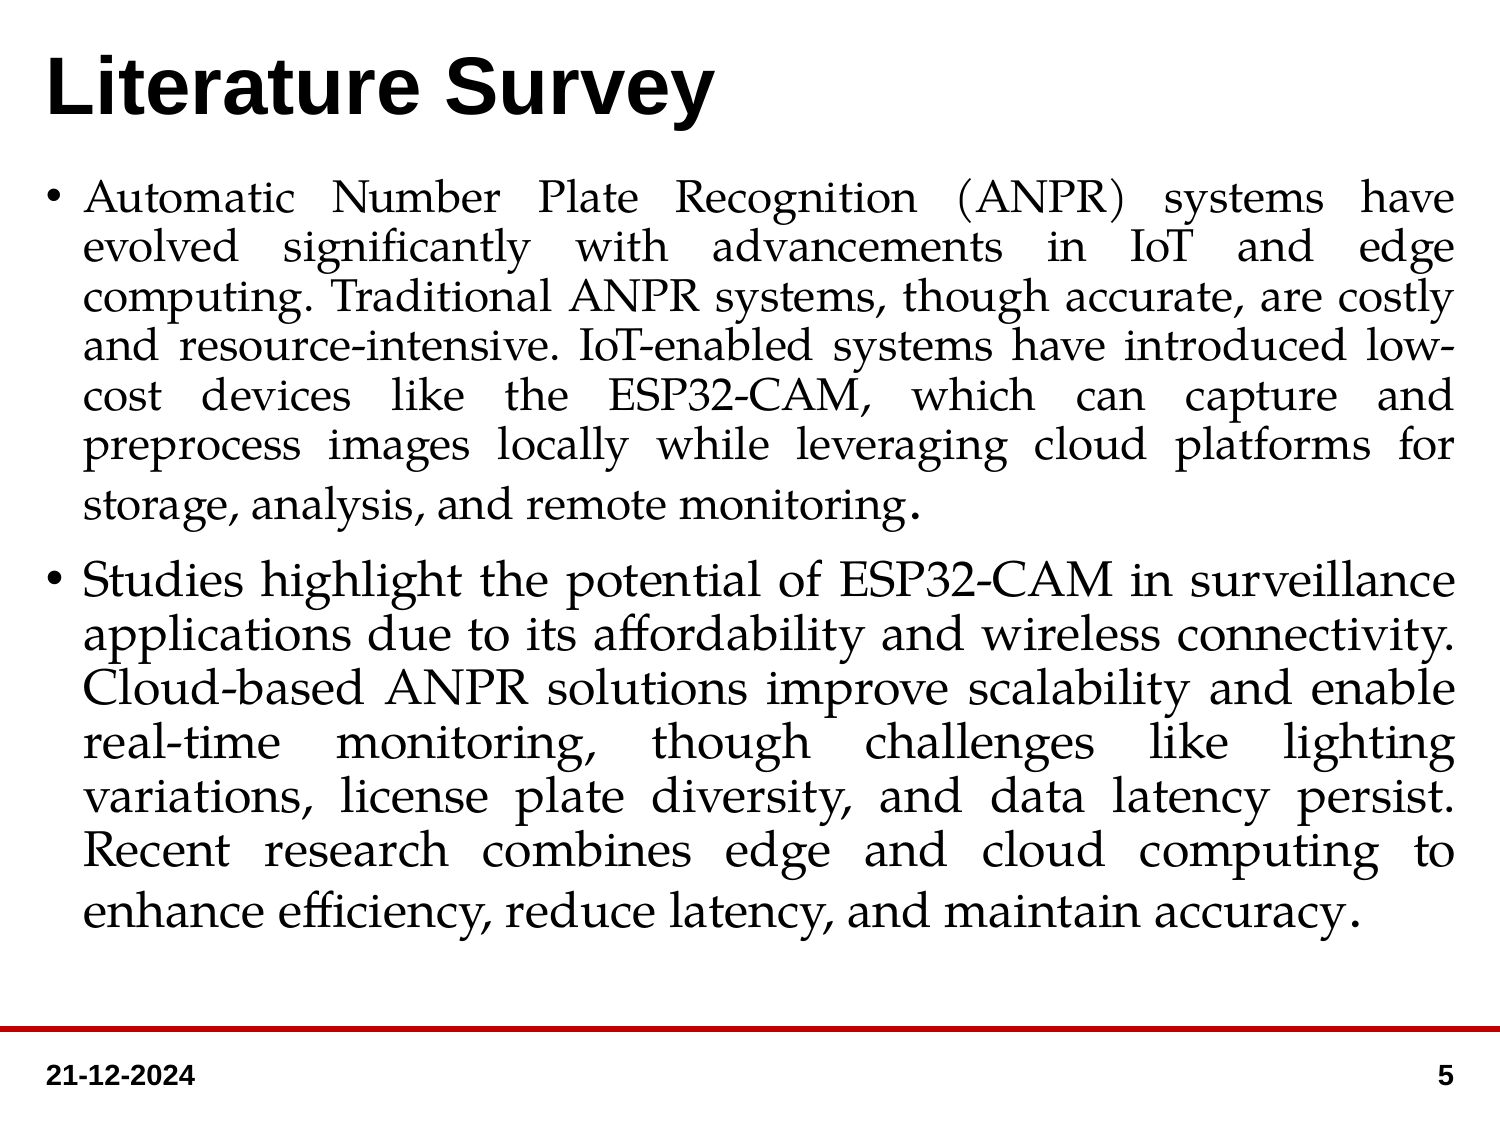

# Literature Survey
Automatic Number Plate Recognition (ANPR) systems have evolved significantly with advancements in IoT and edge computing. Traditional ANPR systems, though accurate, are costly and resource-intensive. IoT-enabled systems have introduced low-cost devices like the ESP32-CAM, which can capture and preprocess images locally while leveraging cloud platforms for storage, analysis, and remote monitoring.
Studies highlight the potential of ESP32-CAM in surveillance applications due to its affordability and wireless connectivity. Cloud-based ANPR solutions improve scalability and enable real-time monitoring, though challenges like lighting variations, license plate diversity, and data latency persist. Recent research combines edge and cloud computing to enhance efficiency, reduce latency, and maintain accuracy.

21-12-2024
5